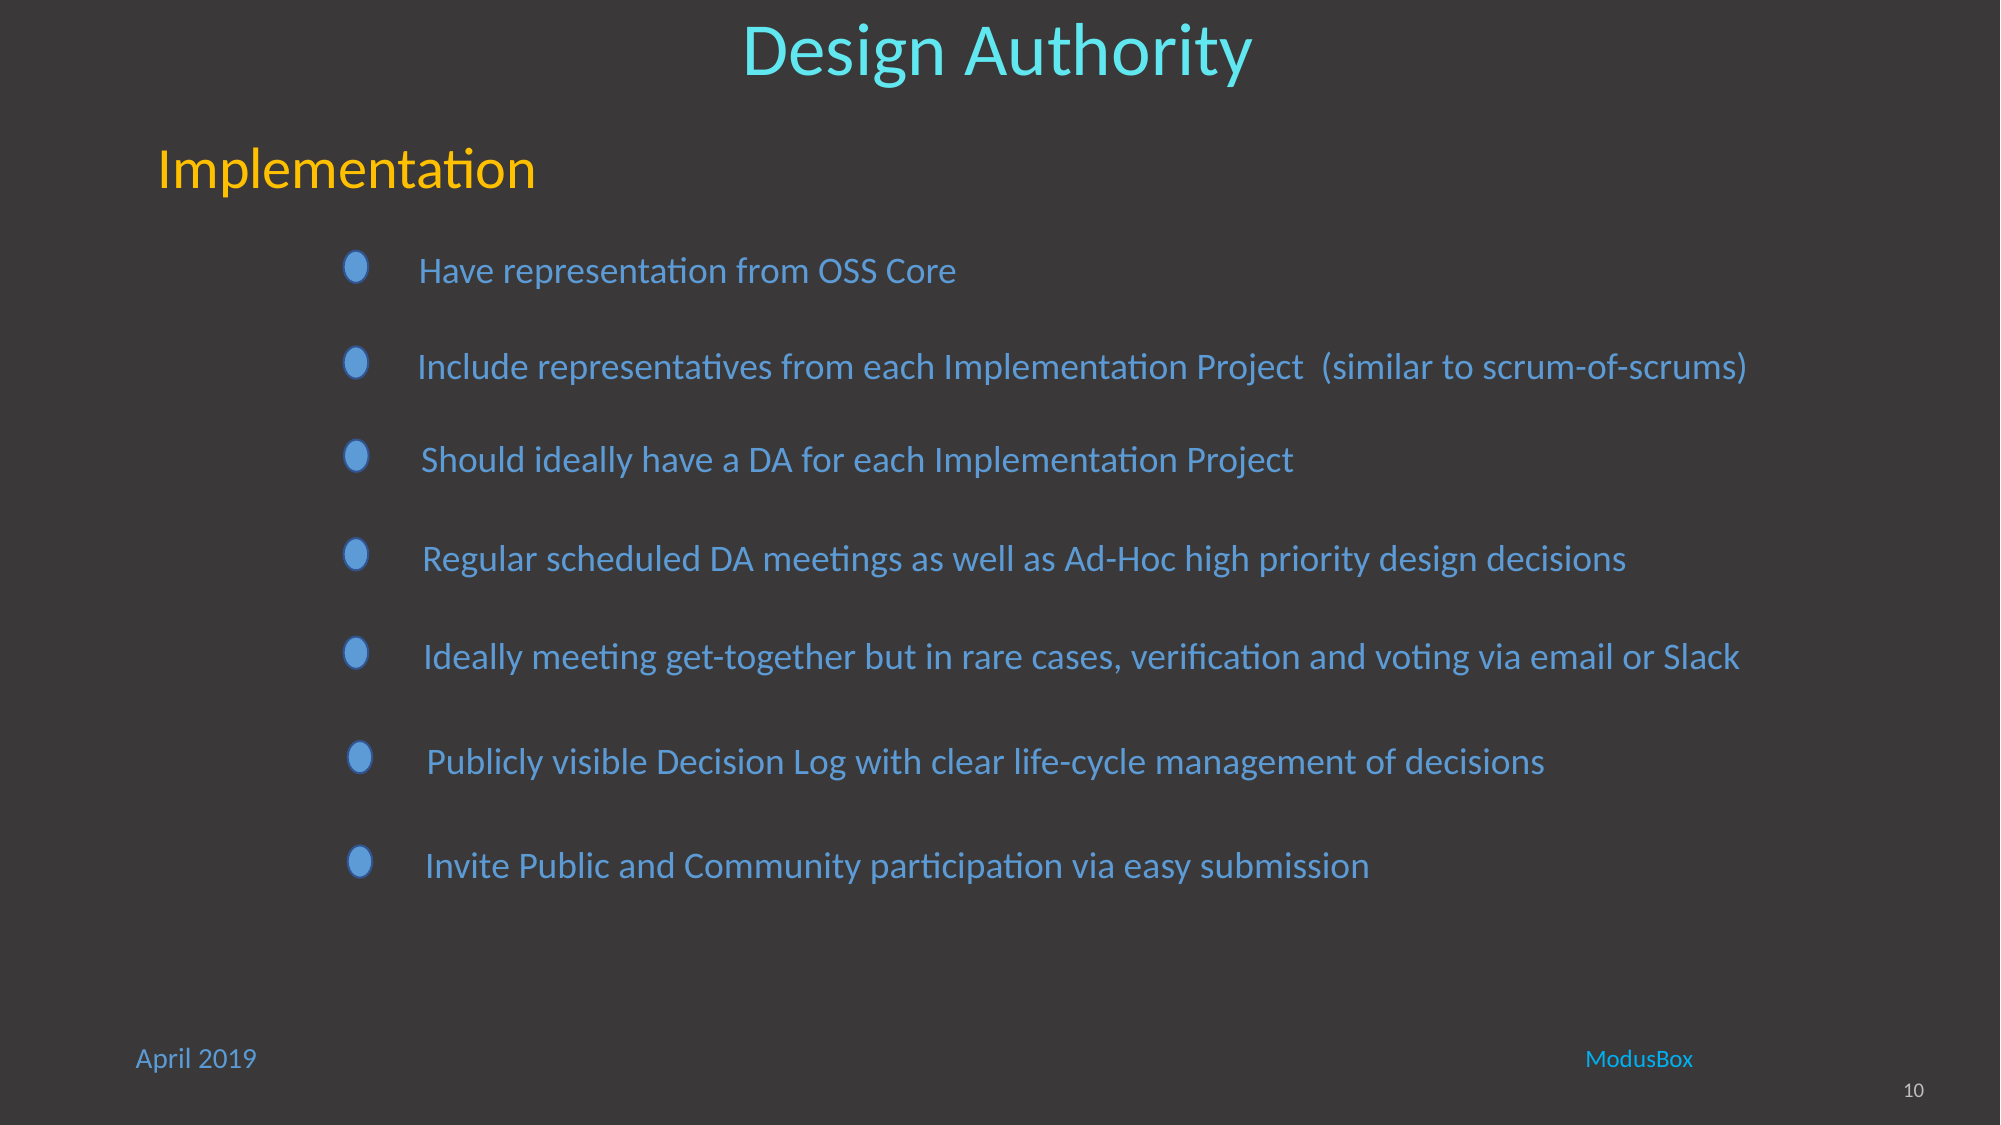

# Design Authority
Implementation
Have representation from OSS Core

Include representatives from each Implementation Project  (similar to scrum-of-scrums)

Should ideally have a DA for each Implementation Project

Regular scheduled DA meetings as well as Ad-Hoc high priority design decisions

Ideally meeting get-together but in rare cases, verification and voting via email or Slack

Publicly visible Decision Log with clear life-cycle management of decisions

Invite Public and Community participation via easy submission

10